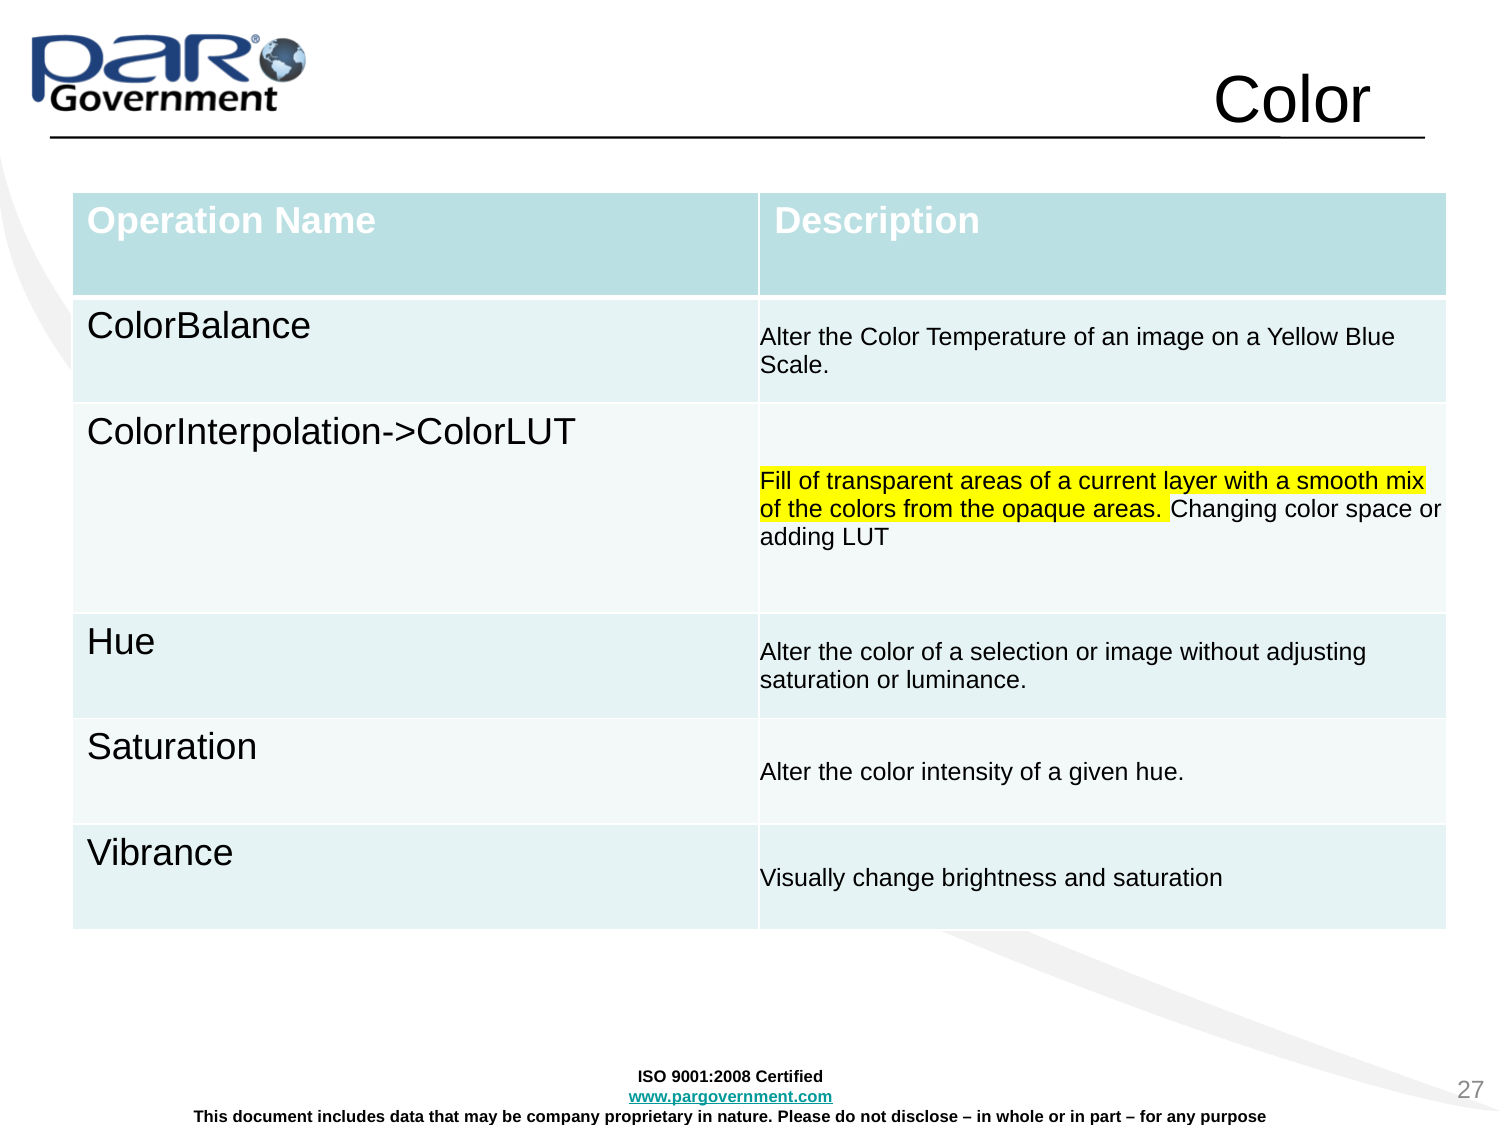

# Color
| Operation Name | Description |
| --- | --- |
| ColorBalance | Alter the Color Temperature of an image on a Yellow Blue Scale. |
| ColorInterpolation->ColorLUT | Fill of transparent areas of a current layer with a smooth mix of the colors from the opaque areas. Changing color space or adding LUT |
| Hue | Alter the color of a selection or image without adjusting saturation or luminance. |
| Saturation | Alter the color intensity of a given hue. |
| Vibrance | Visually change brightness and saturation |
27